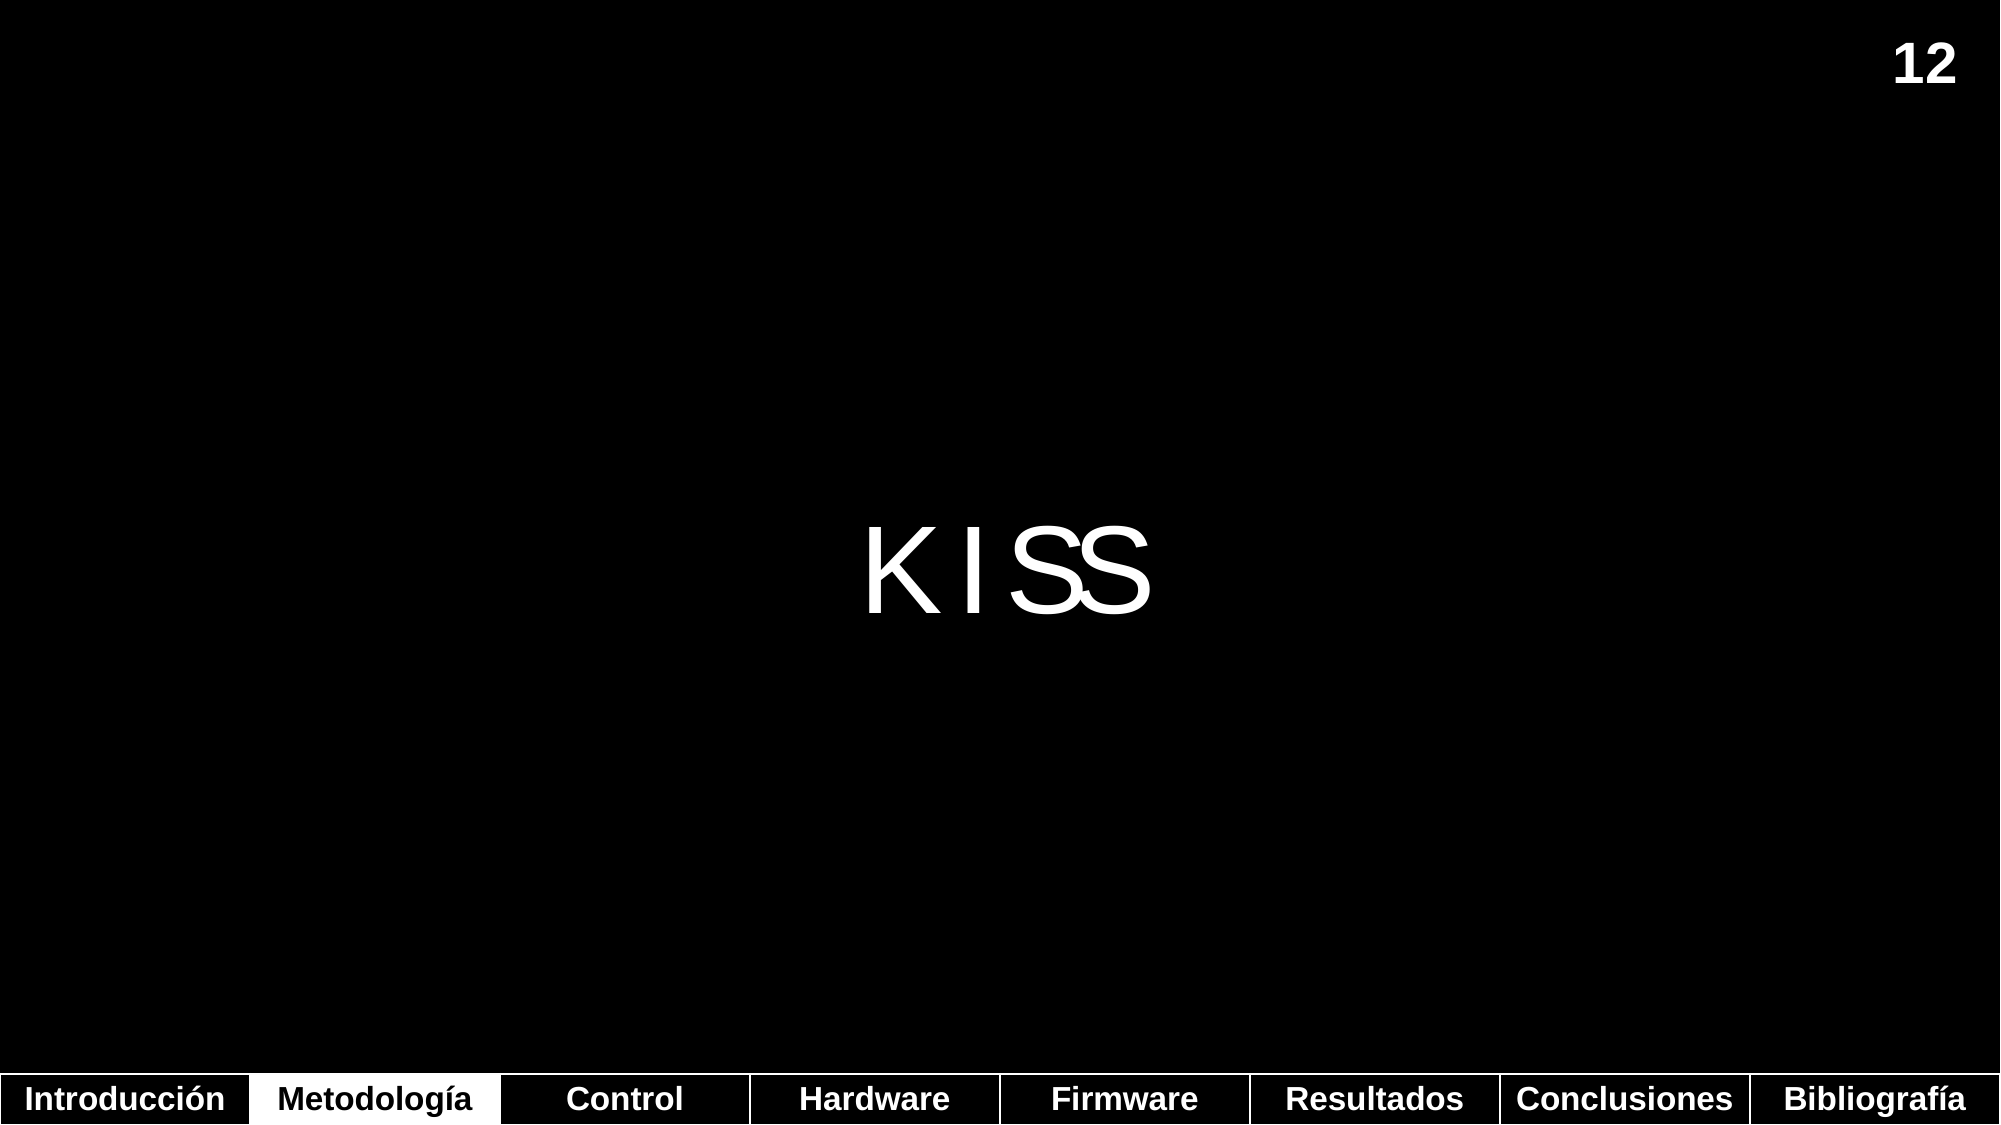

12
K
I
S
S
| Introducción | Metodología | Control | Hardware | Firmware | Resultados | Conclusiones | Bibliografía |
| --- | --- | --- | --- | --- | --- | --- | --- |